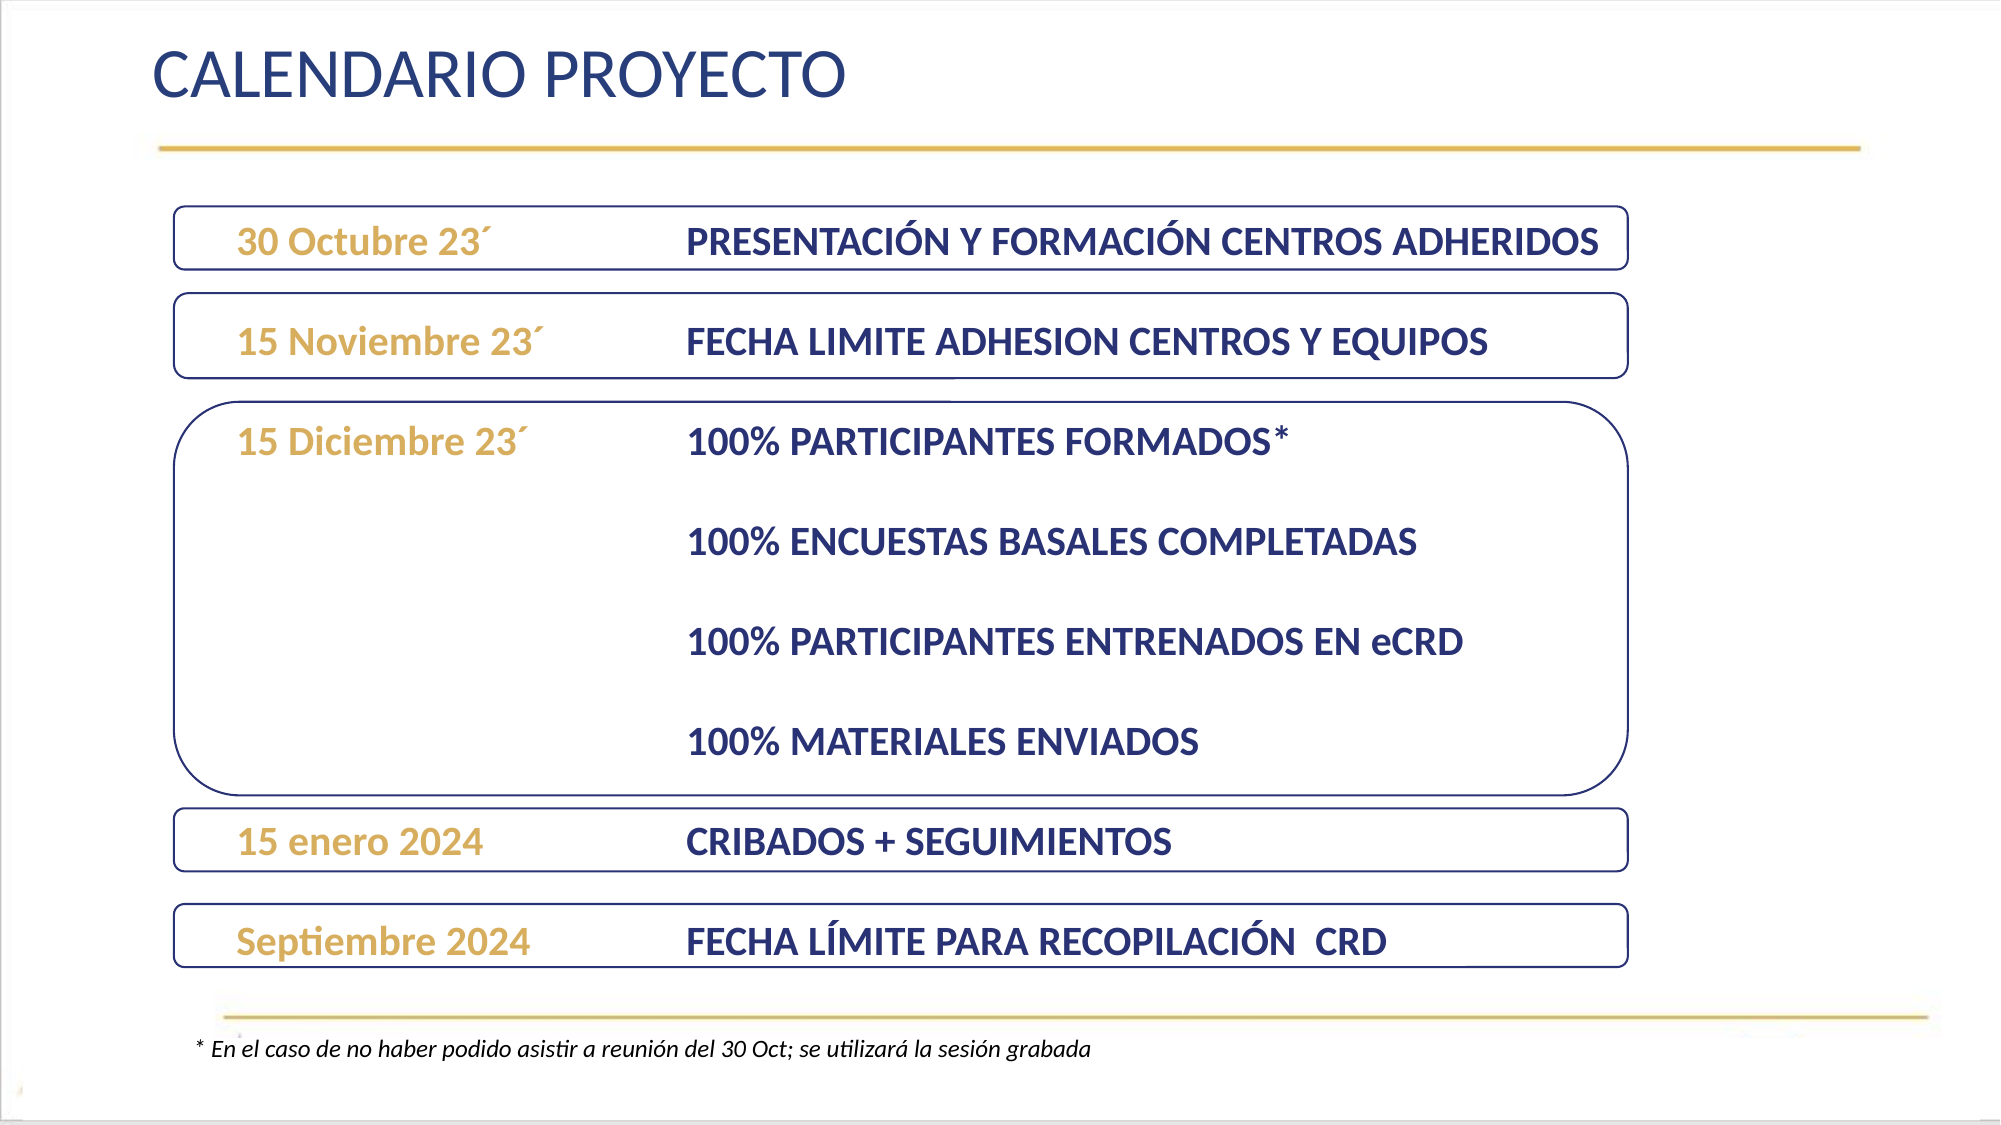

# Calendario proyecto

30 Octubre 23´		PRESENTACIÓN Y FORMACIÓN CENTROS ADHERIDOS

15 Noviembre 23´	FECHA LIMITE ADHESION CENTROS Y EQUIPOS

15 Diciembre 23´		100% PARTICIPANTES FORMADOS*

			100% ENCUESTAS BASALES COMPLETADAS

			100% PARTICIPANTES ENTRENADOS EN eCRD

			100% MATERIALES ENVIADOS

15 enero 2024		CRIBADOS + SEGUIMIENTOS

Septiembre 2024		FECHA LÍMITE PARA RECOPILACIÓN  CRD

* En el caso de no haber podido asistir a reunión del 30 Oct; se utilizará la sesión grabada